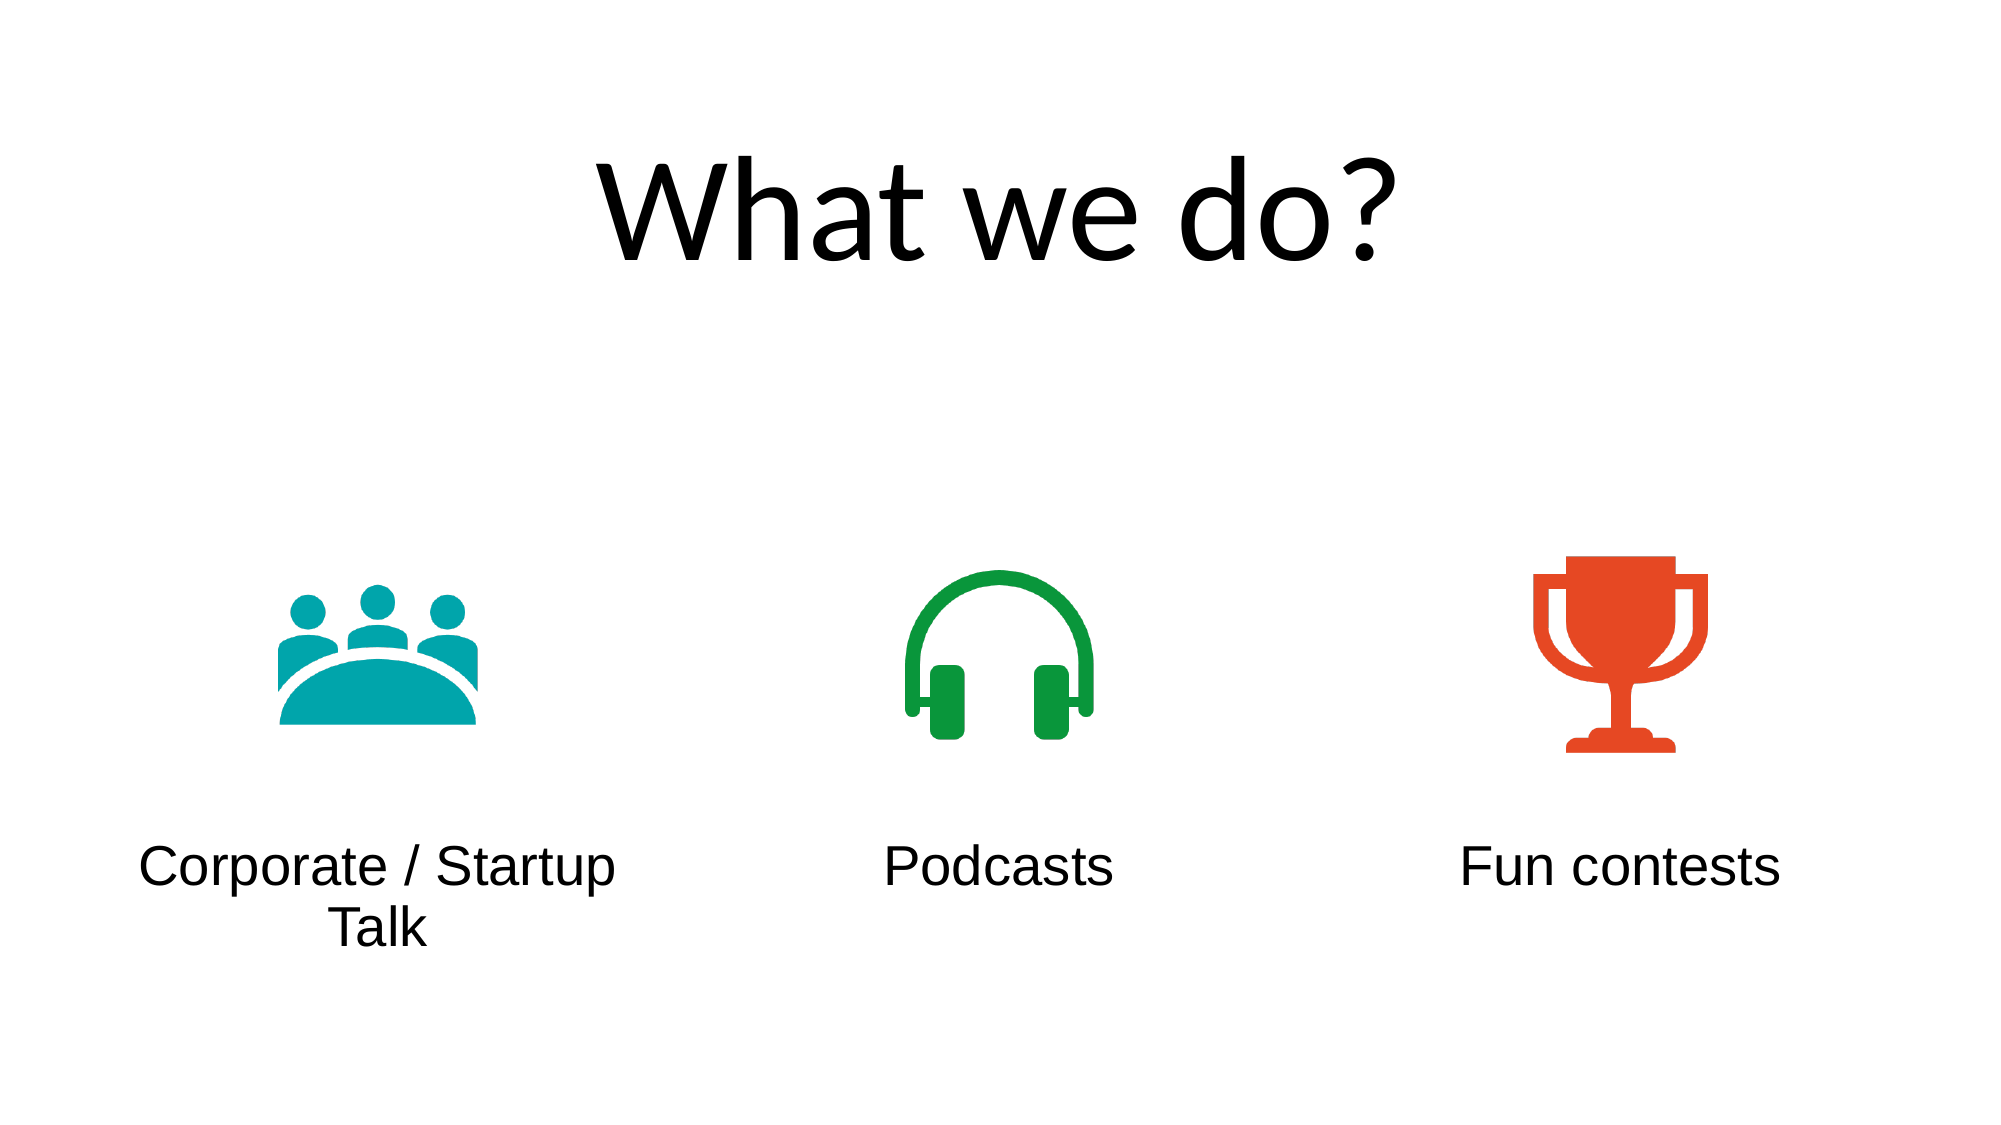

# What we do?
Corporate / Startup Talk
Podcasts
Fun contests